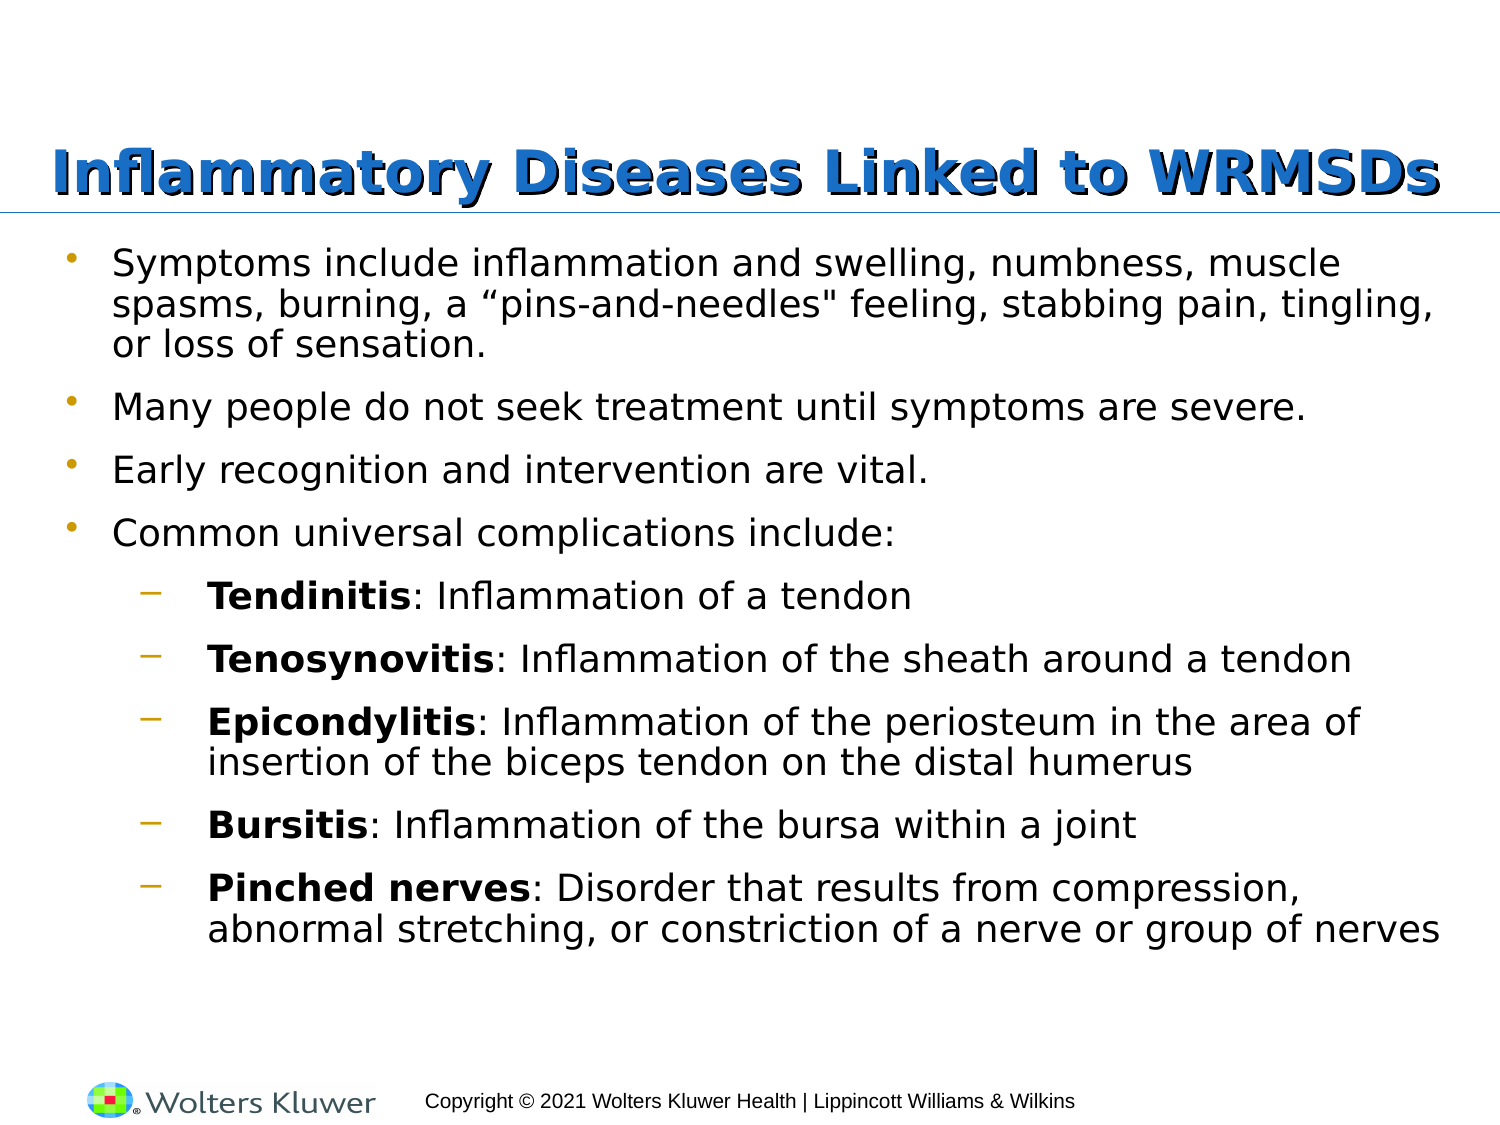

# Inflammatory Diseases Linked to WRMSDs
Symptoms include inflammation and swelling, numbness, muscle spasms, burning, a “pins-and-needles" feeling, stabbing pain, tingling, or loss of sensation.
Many people do not seek treatment until symptoms are severe.
Early recognition and intervention are vital.
Common universal complications include:
Tendinitis: Inflammation of a tendon
Tenosynovitis: Inflammation of the sheath around a tendon
Epicondylitis: Inflammation of the periosteum in the area of insertion of the biceps tendon on the distal humerus
Bursitis: Inflammation of the bursa within a joint
Pinched nerves: Disorder that results from compression, abnormal stretching, or constriction of a nerve or group of nerves